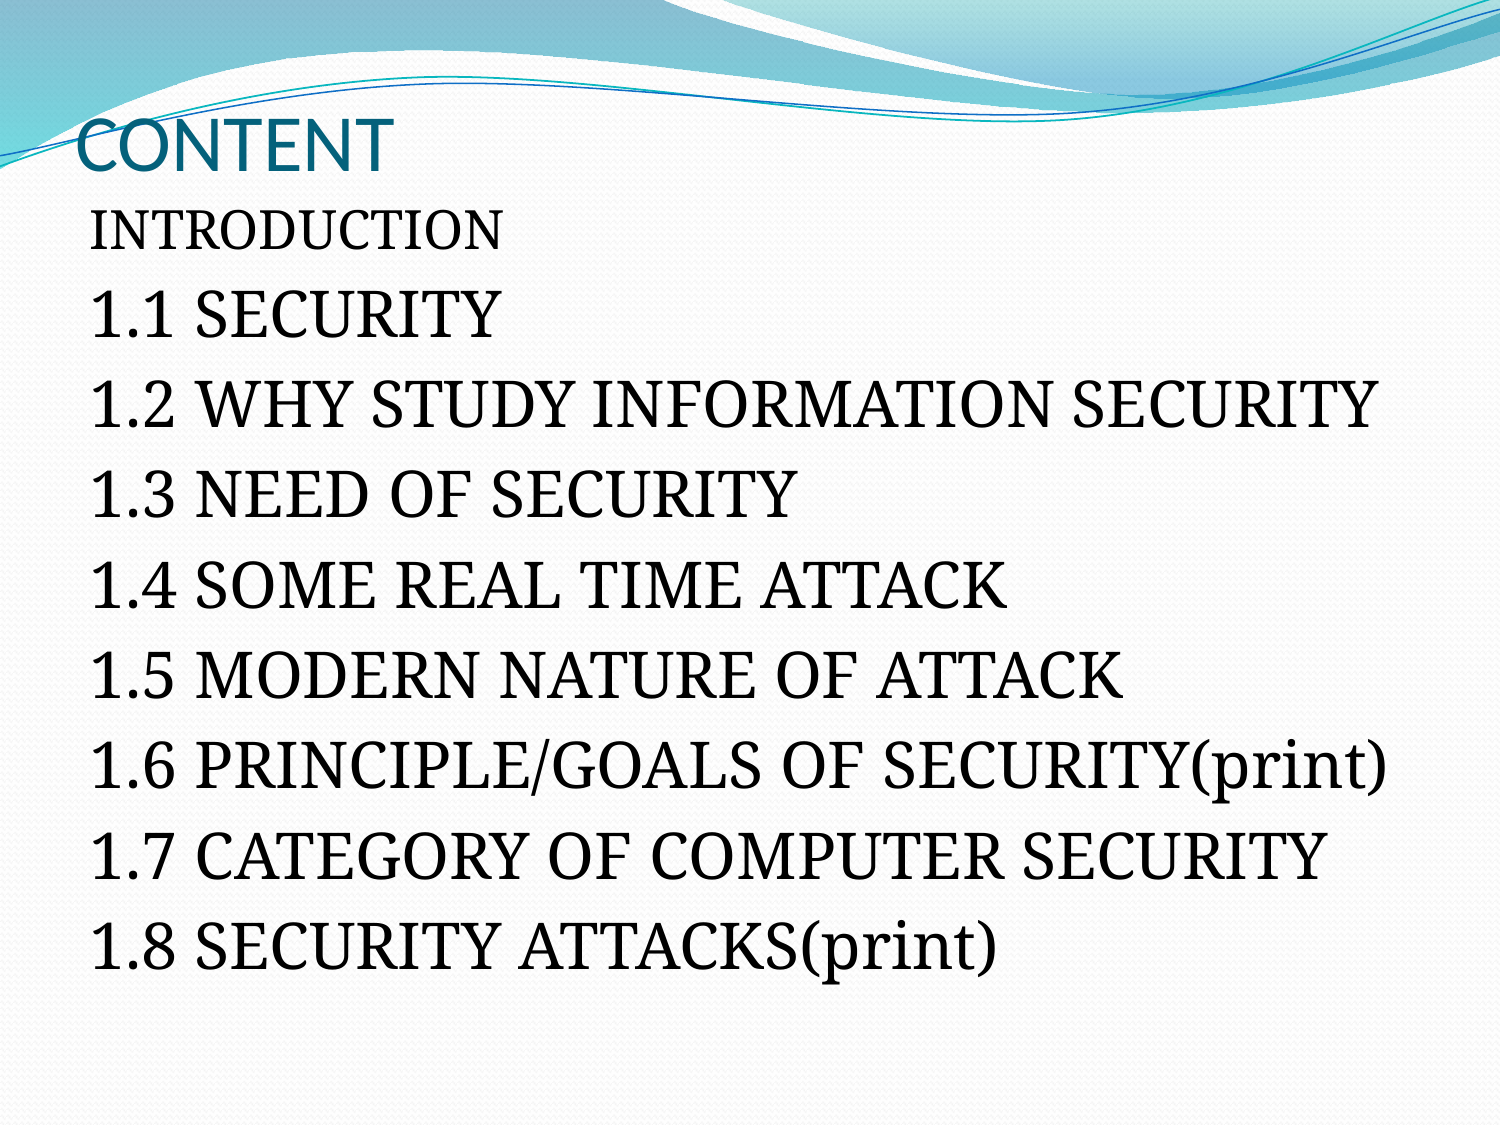

# CONTENT
INTRODUCTION
1.1 SECURITY
1.2 WHY STUDY INFORMATION SECURITY
1.3 NEED OF SECURITY
1.4 SOME REAL TIME ATTACK
1.5 MODERN NATURE OF ATTACK
1.6 PRINCIPLE/GOALS OF SECURITY(print)
1.7 CATEGORY OF COMPUTER SECURITY
1.8 SECURITY ATTACKS(print)